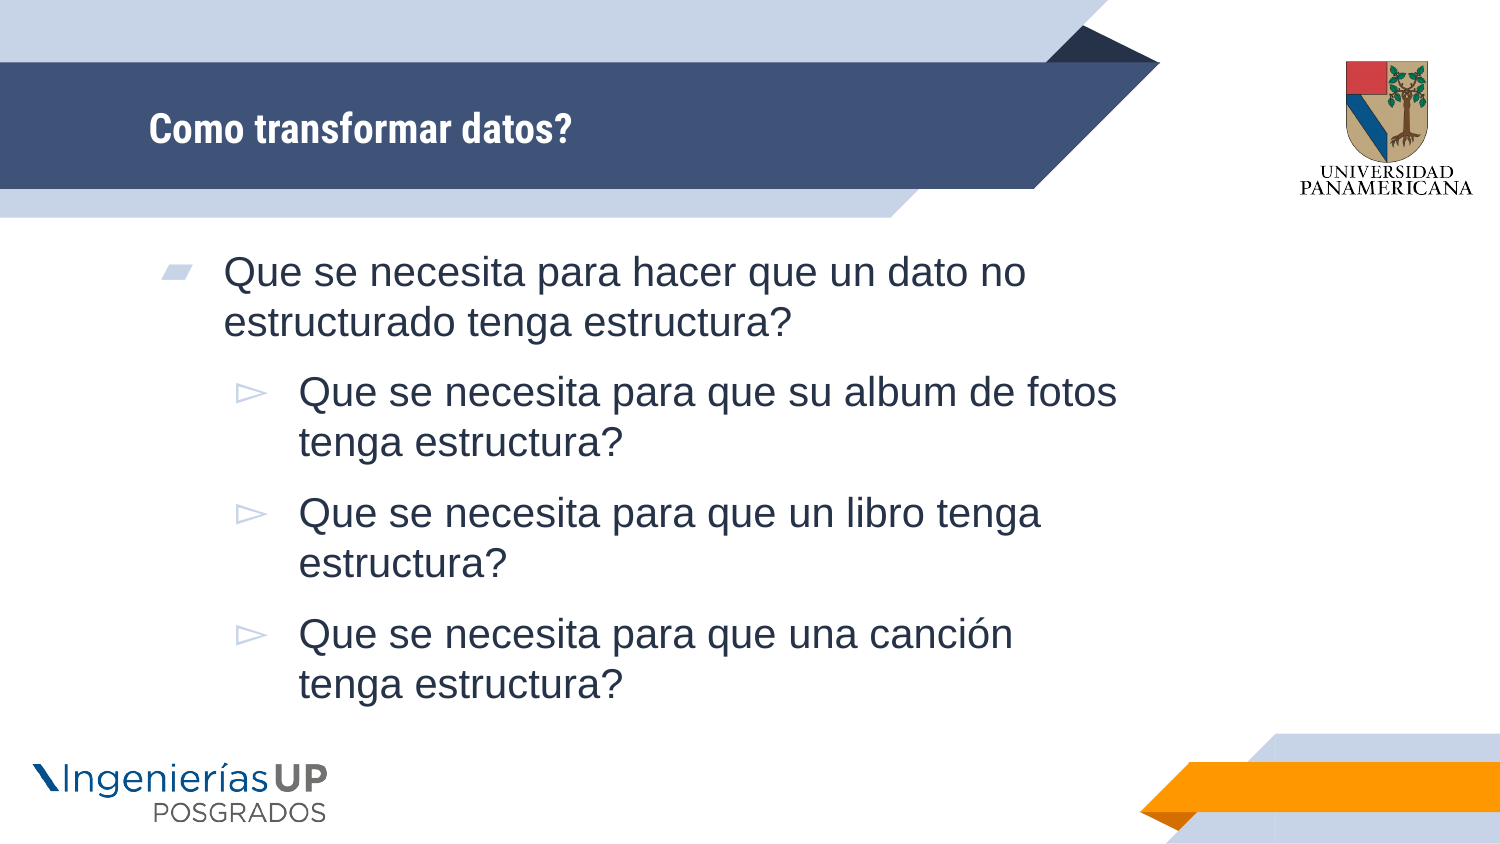

# Como transformar datos?
Que se necesita para hacer que un dato no estructurado tenga estructura?
Que se necesita para que su album de fotos tenga estructura?
Que se necesita para que un libro tenga estructura?
Que se necesita para que una canción tenga estructura?